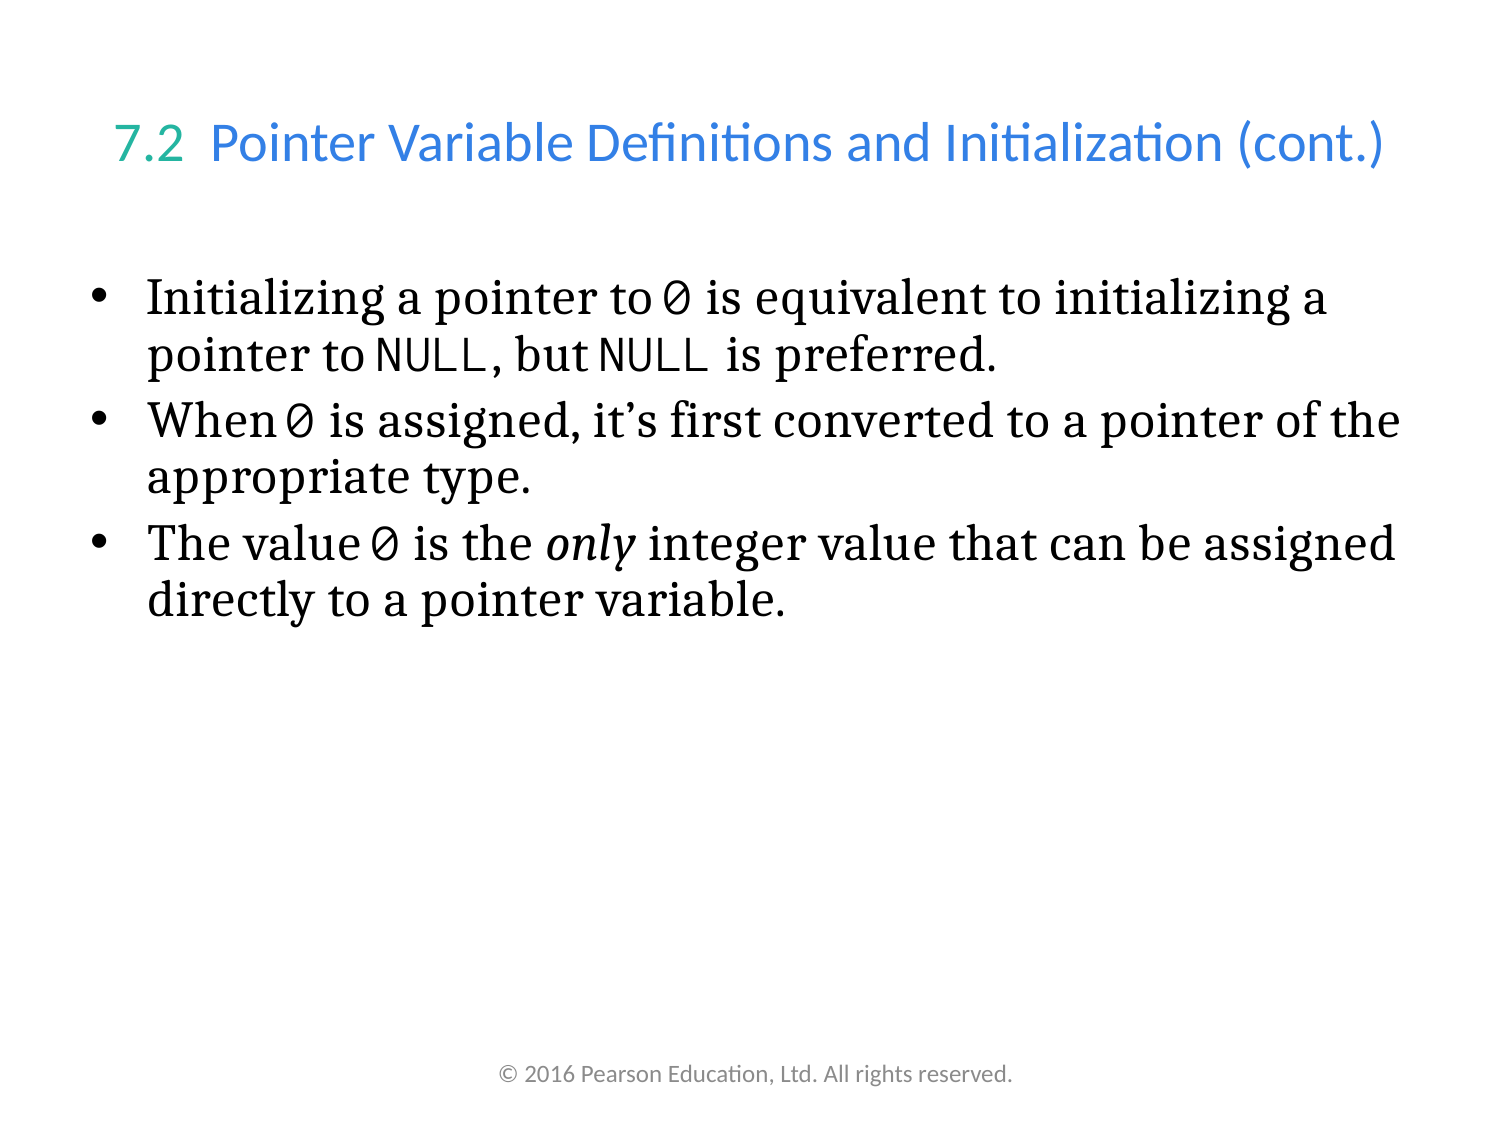

# 7.2  Pointer Variable Definitions and Initialization (cont.)
Initializing a pointer to 0 is equivalent to initializing a pointer to NULL, but NULL is preferred.
When 0 is assigned, it’s first converted to a pointer of the appropriate type.
The value 0 is the only integer value that can be assigned directly to a pointer variable.
© 2016 Pearson Education, Ltd. All rights reserved.